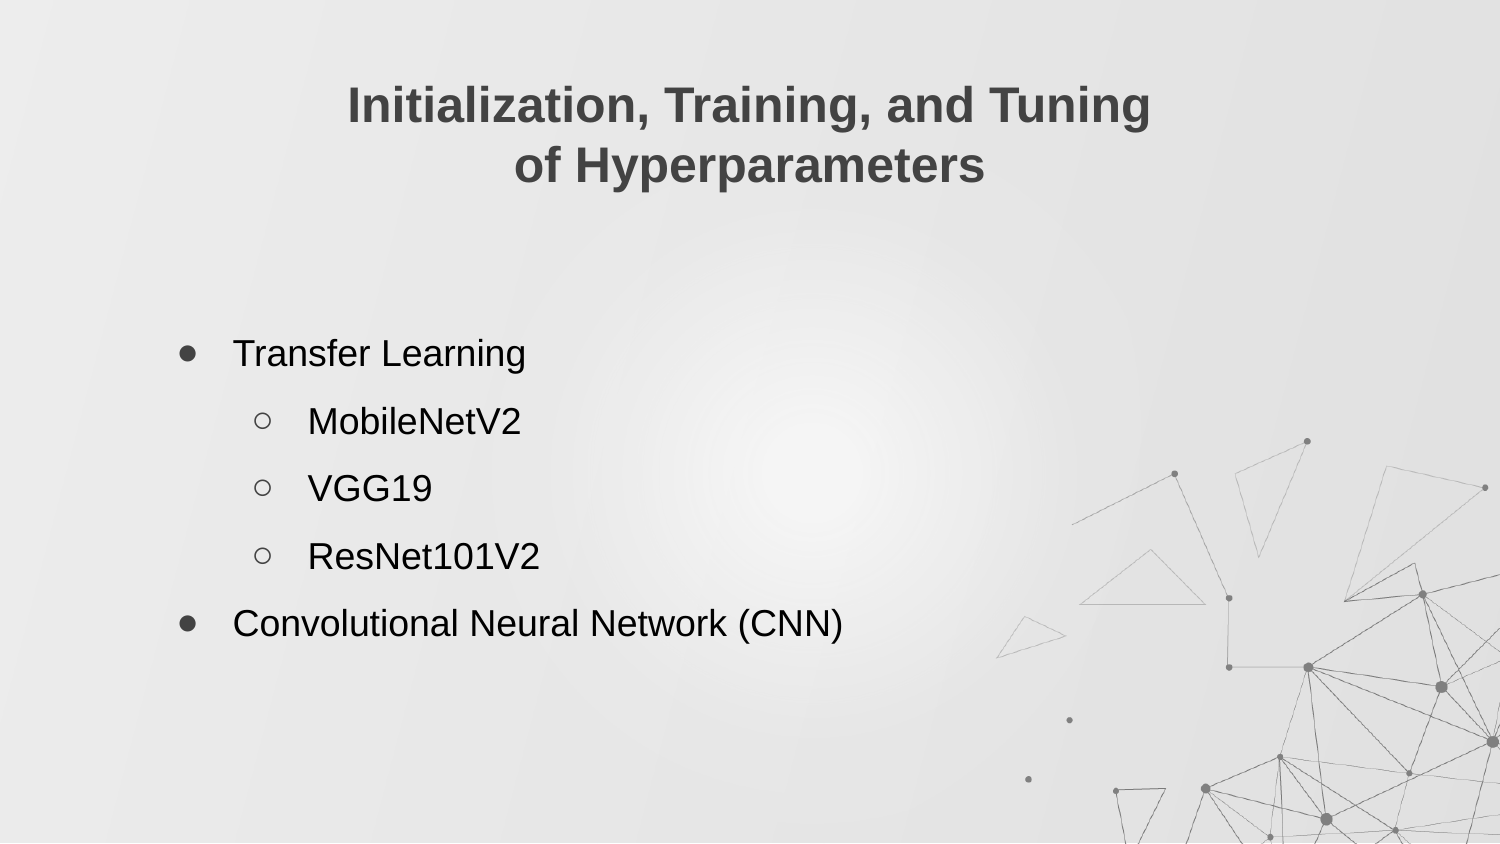

# Initialization, Training, and Tuning of Hyperparameters
Transfer Learning
MobileNetV2
VGG19
ResNet101V2
Convolutional Neural Network (CNN)